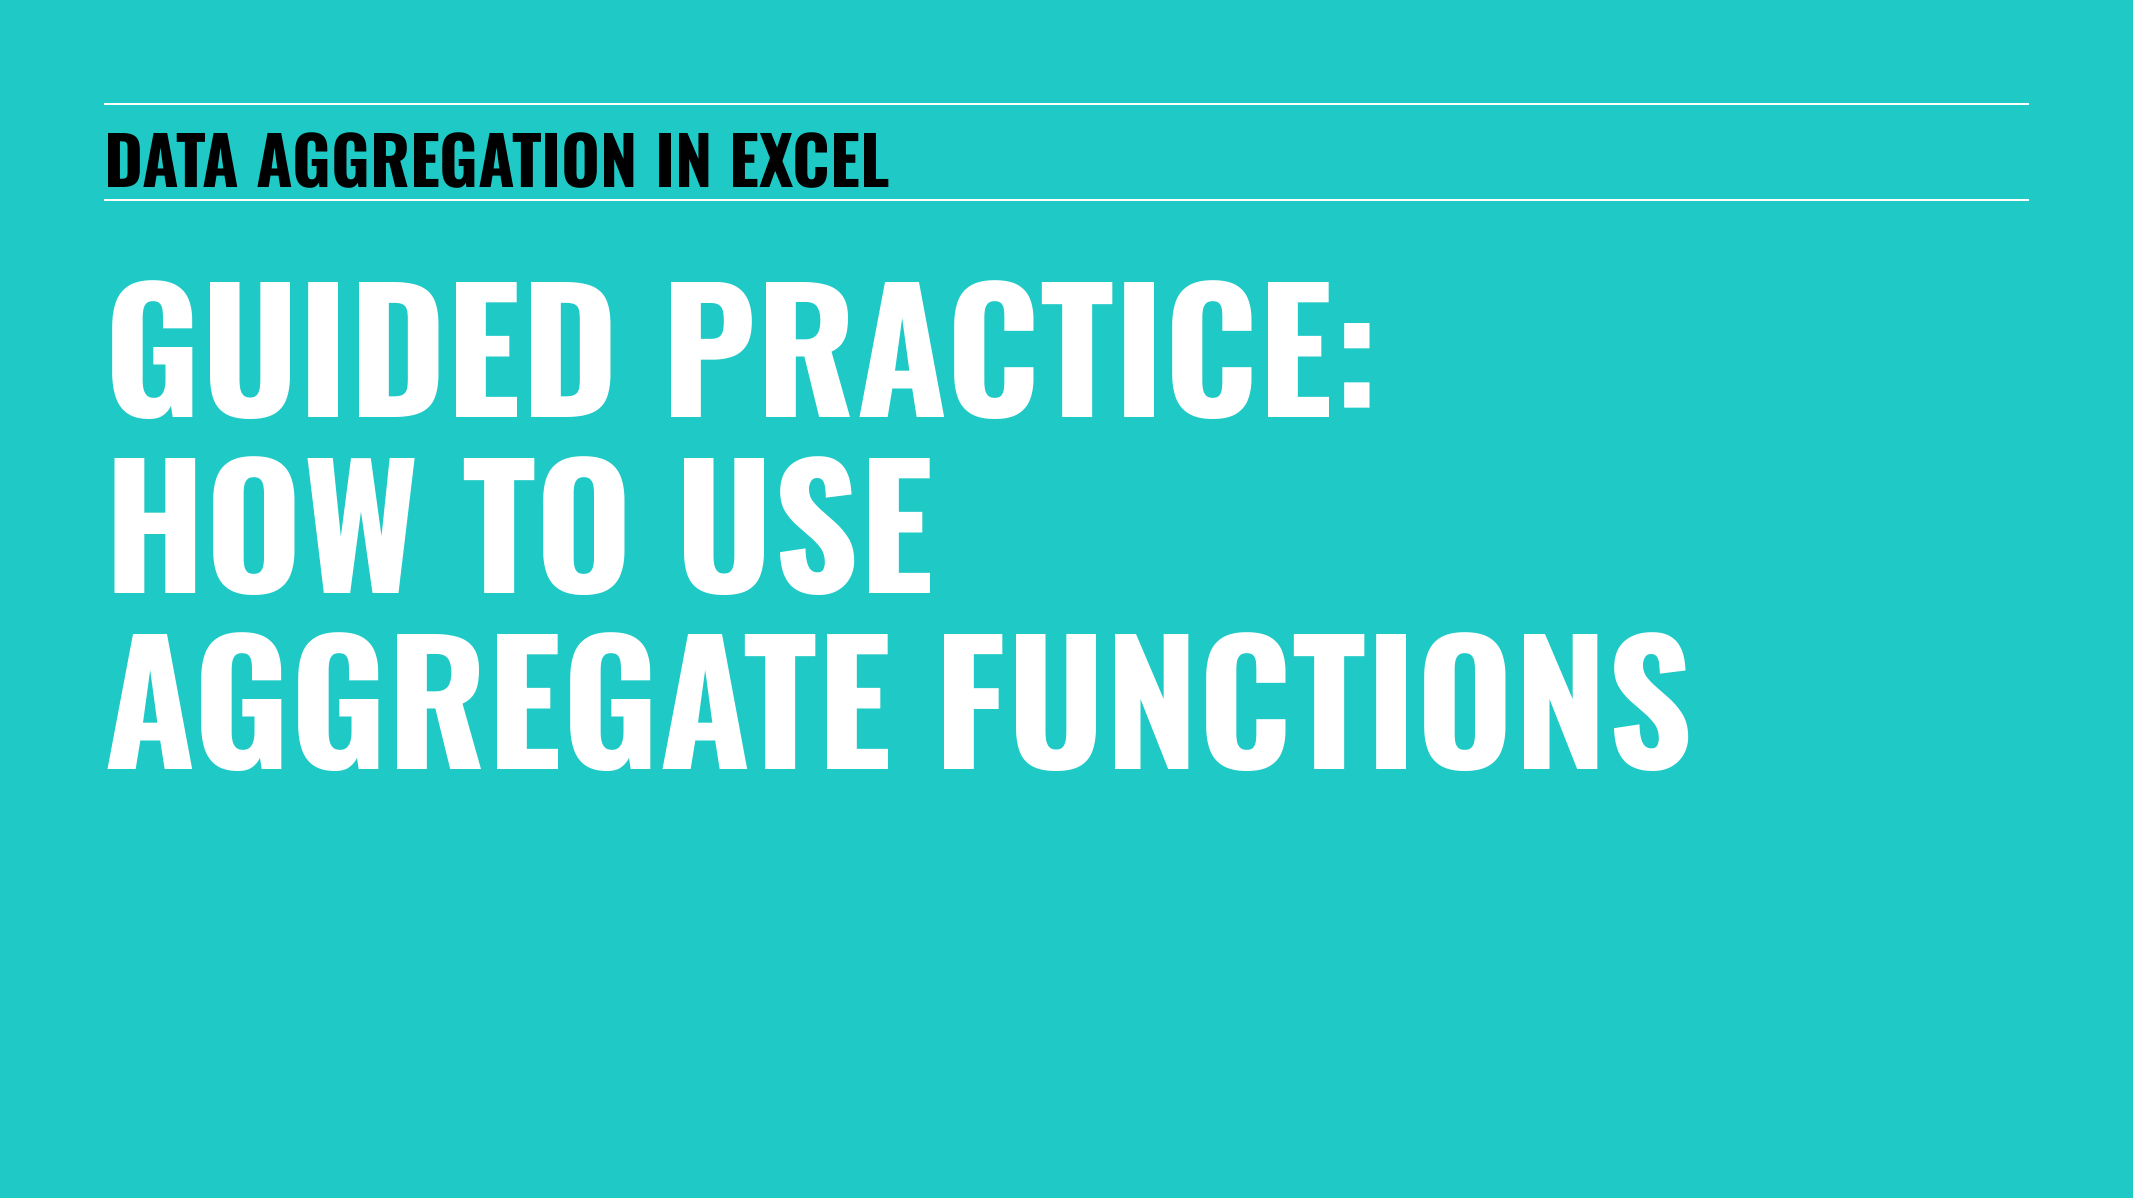

DATA AGGREGATION IN EXCEL

GUIDED PRACTICE:
HOW TO USE
AGGREGATE FUNCTIONS